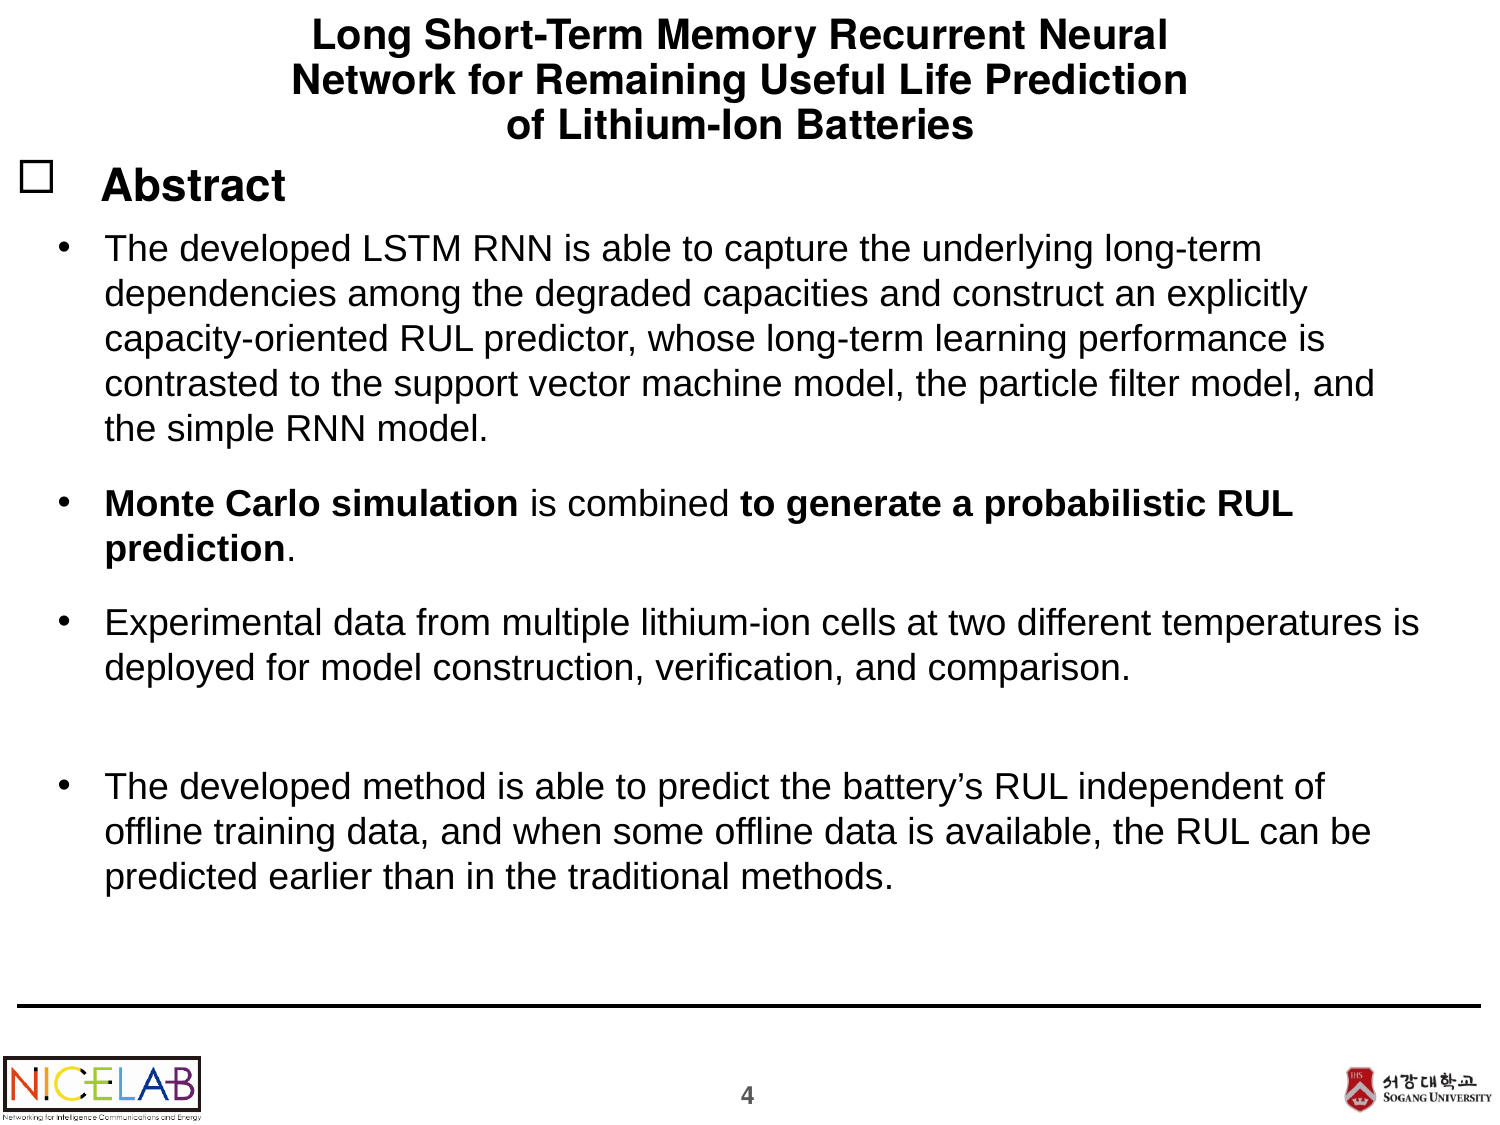

# Long Short-Term Memory Recurrent Neural Network for Remaining Useful Life Prediction of Lithium-Ion Batteries
Abstract
The developed LSTM RNN is able to capture the underlying long-term dependencies among the degraded capacities and construct an explicitly capacity-oriented RUL predictor, whose long-term learning performance is contrasted to the support vector machine model, the particle filter model, and the simple RNN model.
Monte Carlo simulation is combined to generate a probabilistic RUL prediction.

Experimental data from multiple lithium-ion cells at two different temperatures is deployed for model construction, verification, and comparison.
The developed method is able to predict the battery’s RUL independent of offline training data, and when some offline data is available, the RUL can be predicted earlier than in the traditional methods.